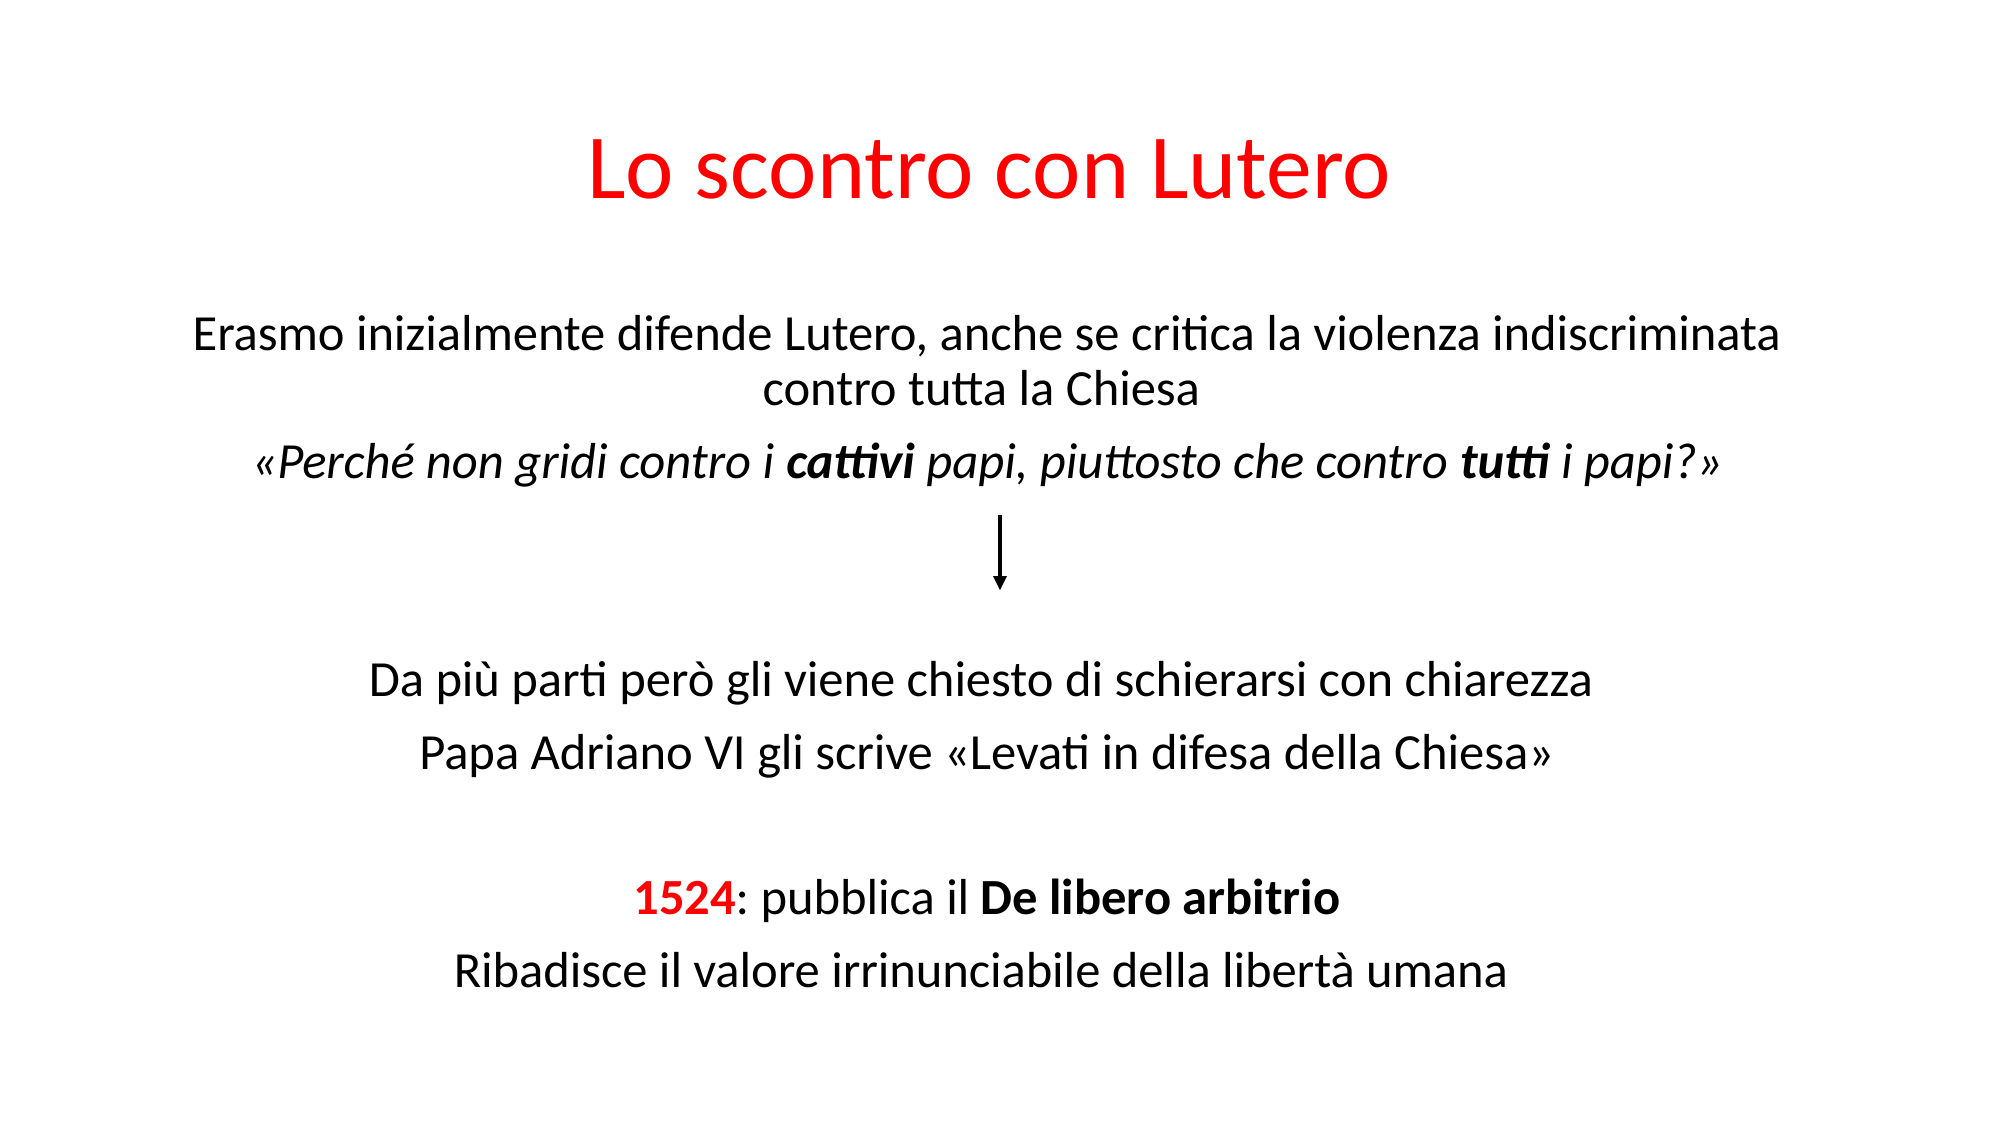

# Lo scontro con Lutero
Erasmo inizialmente difende Lutero, anche se critica la violenza indiscriminata contro tutta la Chiesa
«Perché non gridi contro i cattivi papi, piuttosto che contro tutti i papi?»

Da più parti però gli viene chiesto di schierarsi con chiarezza
Papa Adriano VI gli scrive «Levati in difesa della Chiesa»

1524: pubblica il De libero arbitrio
Ribadisce il valore irrinunciabile della libertà umana